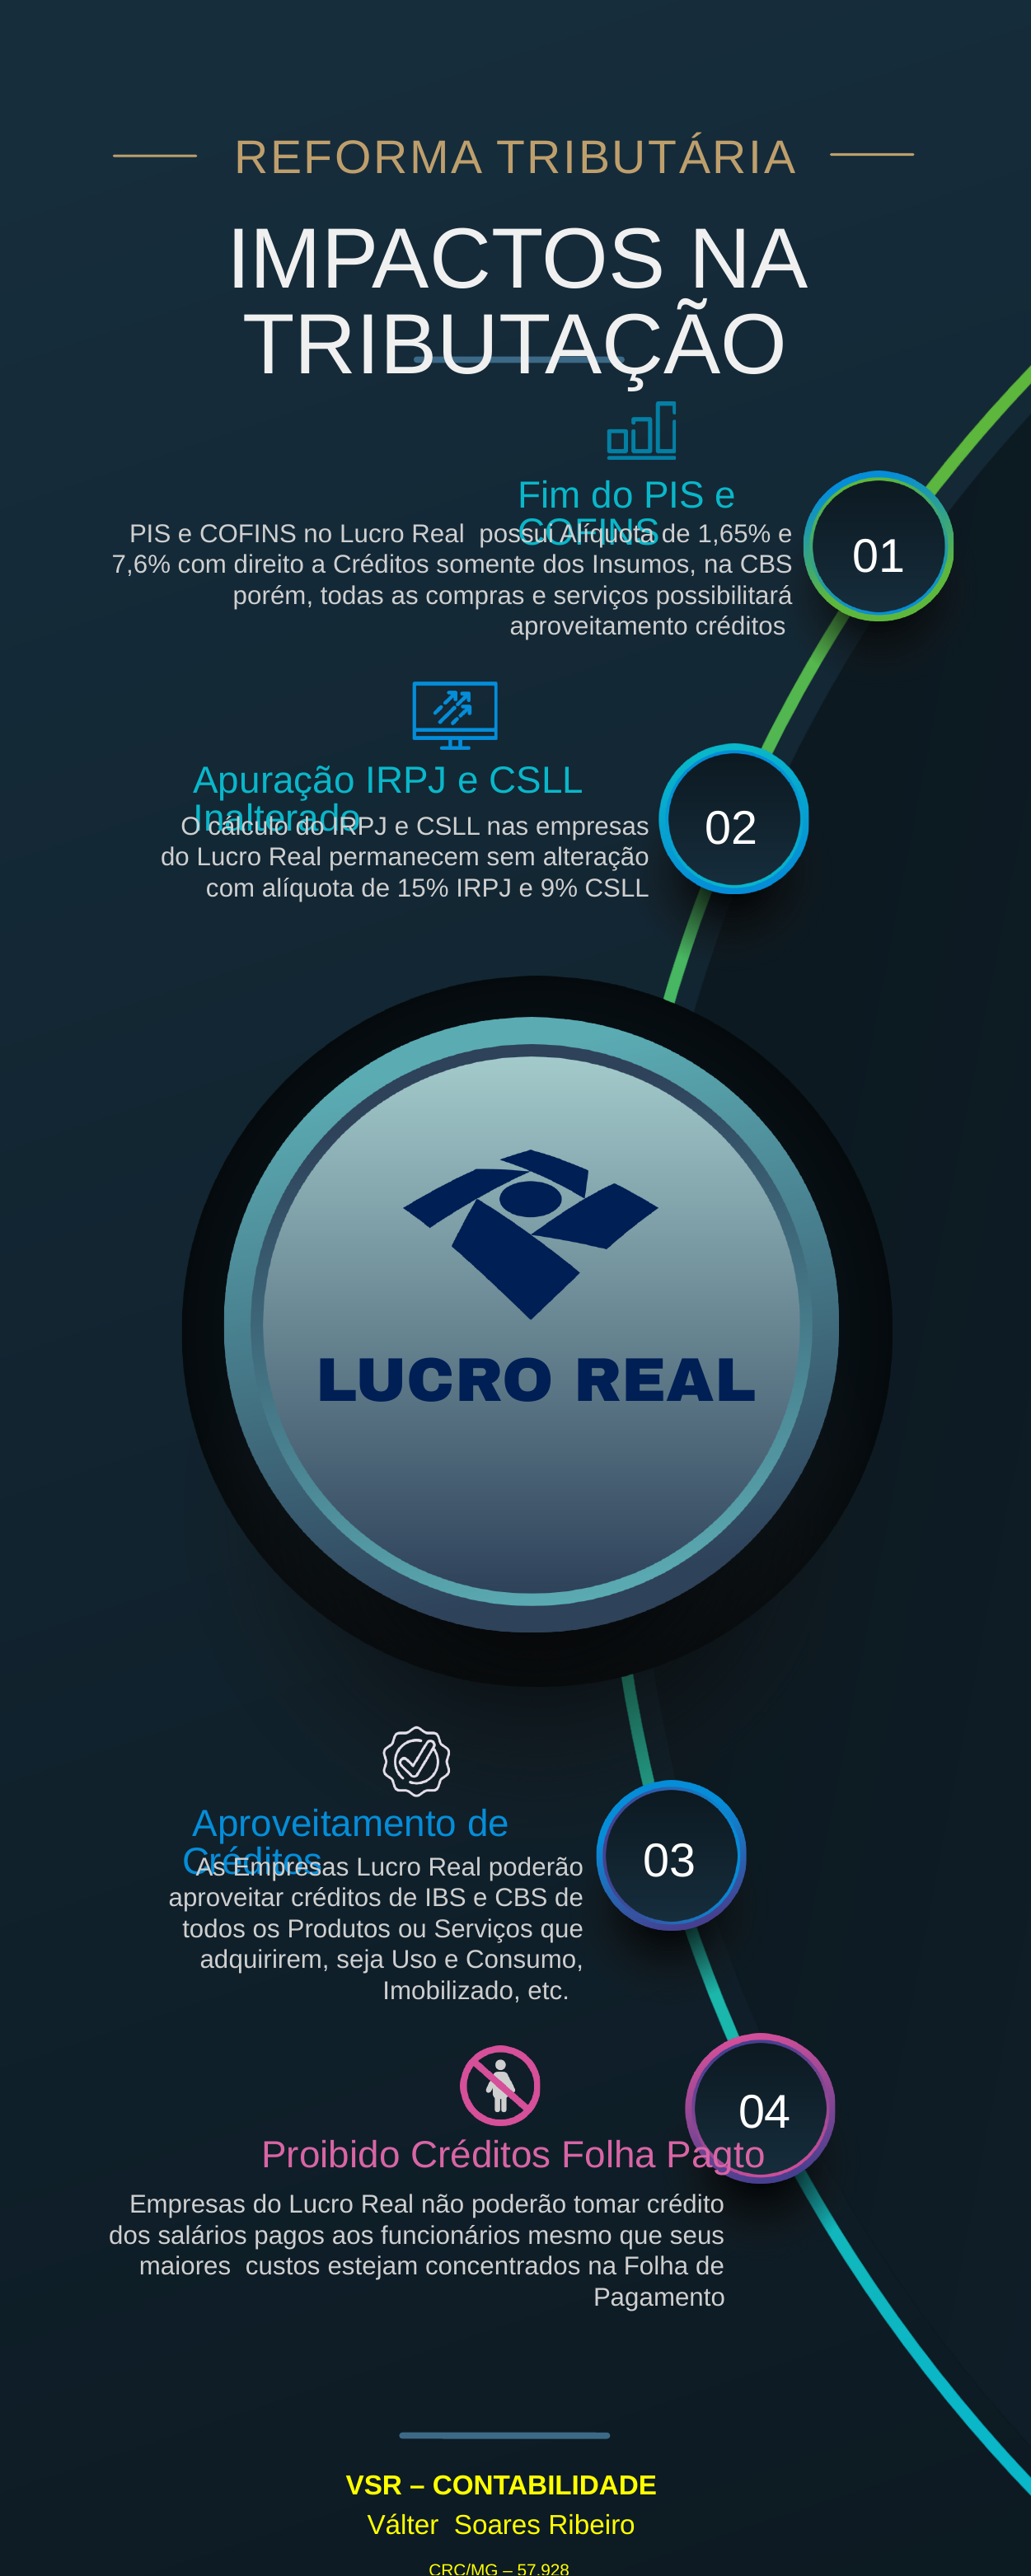

REFORMA TRIBUTÁRIA

IMPACTOS NA TRIBUTAÇÃO

Fim do PIS e COFINS
01
PIS e COFINS no Lucro Real  possui Alíquota de 1,65% e 7,6% com direito a Créditos somente dos Insumos, na CBS porém, todas as compras e serviços possibilitará aproveitamento créditos

Apuração IRPJ e CSLL Inalterado
02
O cálculo do IRPJ e CSLL nas empresas do Lucro Real permanecem sem alteração com alíquota de 15% IRPJ e 9% CSLL

LUCRO REAL

 Aproveitamento de Créditos
03
As Empresas Lucro Real poderão aproveitar créditos de IBS e CBS de todos os Produtos ou Serviços que adquirirem, seja Uso e Consumo, Imobilizado, etc.

04
Proibido Créditos Folha Pagto
Empresas do Lucro Real não poderão tomar crédito dos salários pagos aos funcionários mesmo que seus maiores  custos estejam concentrados na Folha de Pagamento

VSR – CONTABILIDADE
Válter  Soares Ribeiro
CRC/MG – 57.928